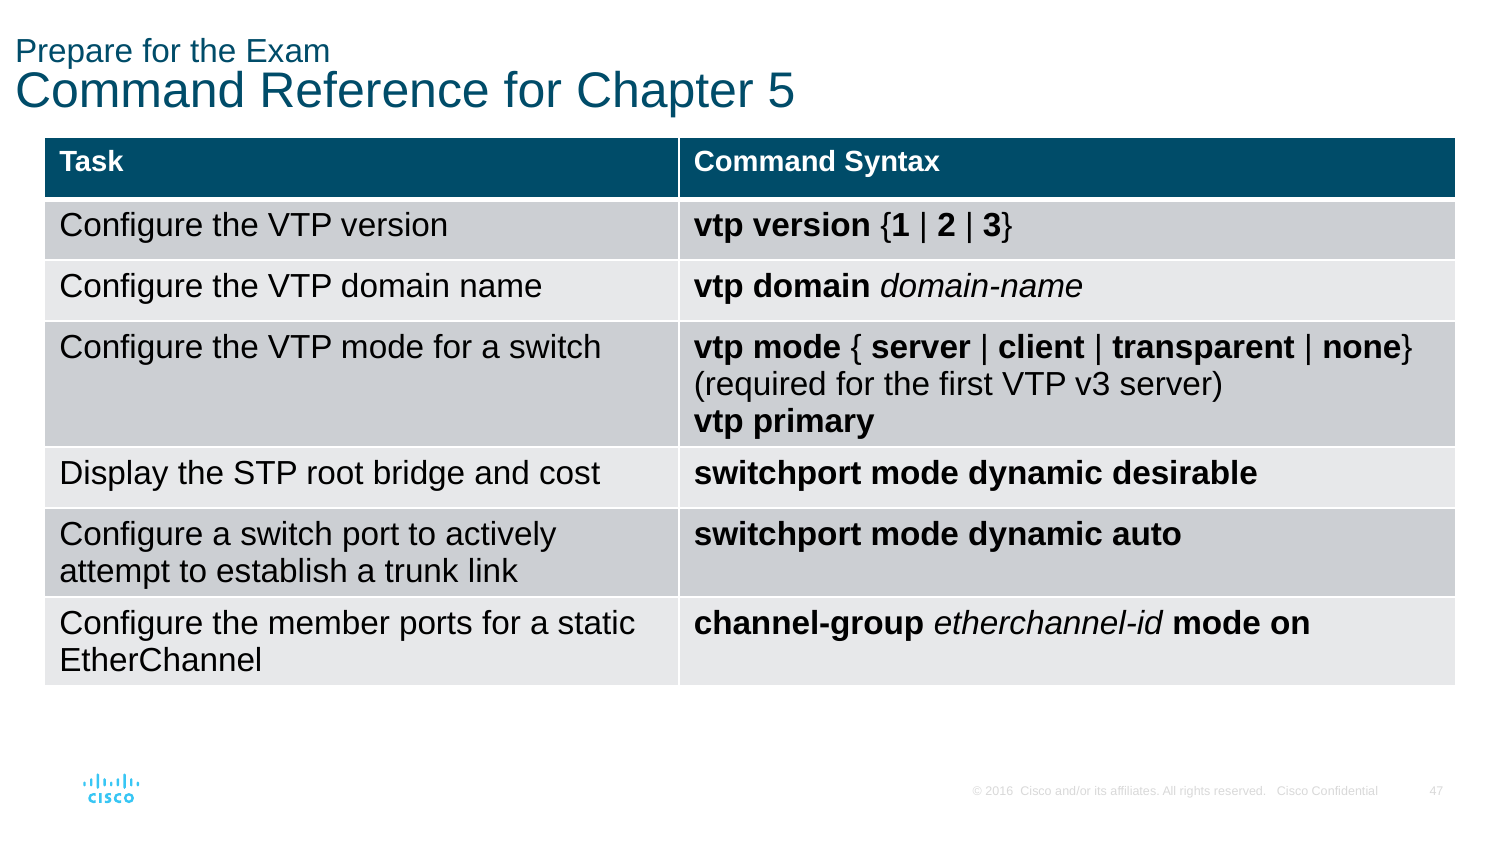

# Prepare for the Exam Command Reference for Chapter 5
| Task | Command Syntax |
| --- | --- |
| Configure the VTP version | vtp version {1 | 2 | 3} |
| Configure the VTP domain name | vtp domain domain-name |
| Configure the VTP mode for a switch | vtp mode { server | client | transparent | none} (required for the first VTP v3 server) vtp primary |
| Display the STP root bridge and cost | switchport mode dynamic desirable |
| Configure a switch port to actively attempt to establish a trunk link | switchport mode dynamic auto |
| Configure the member ports for a static EtherChannel | channel-group etherchannel-id mode on |